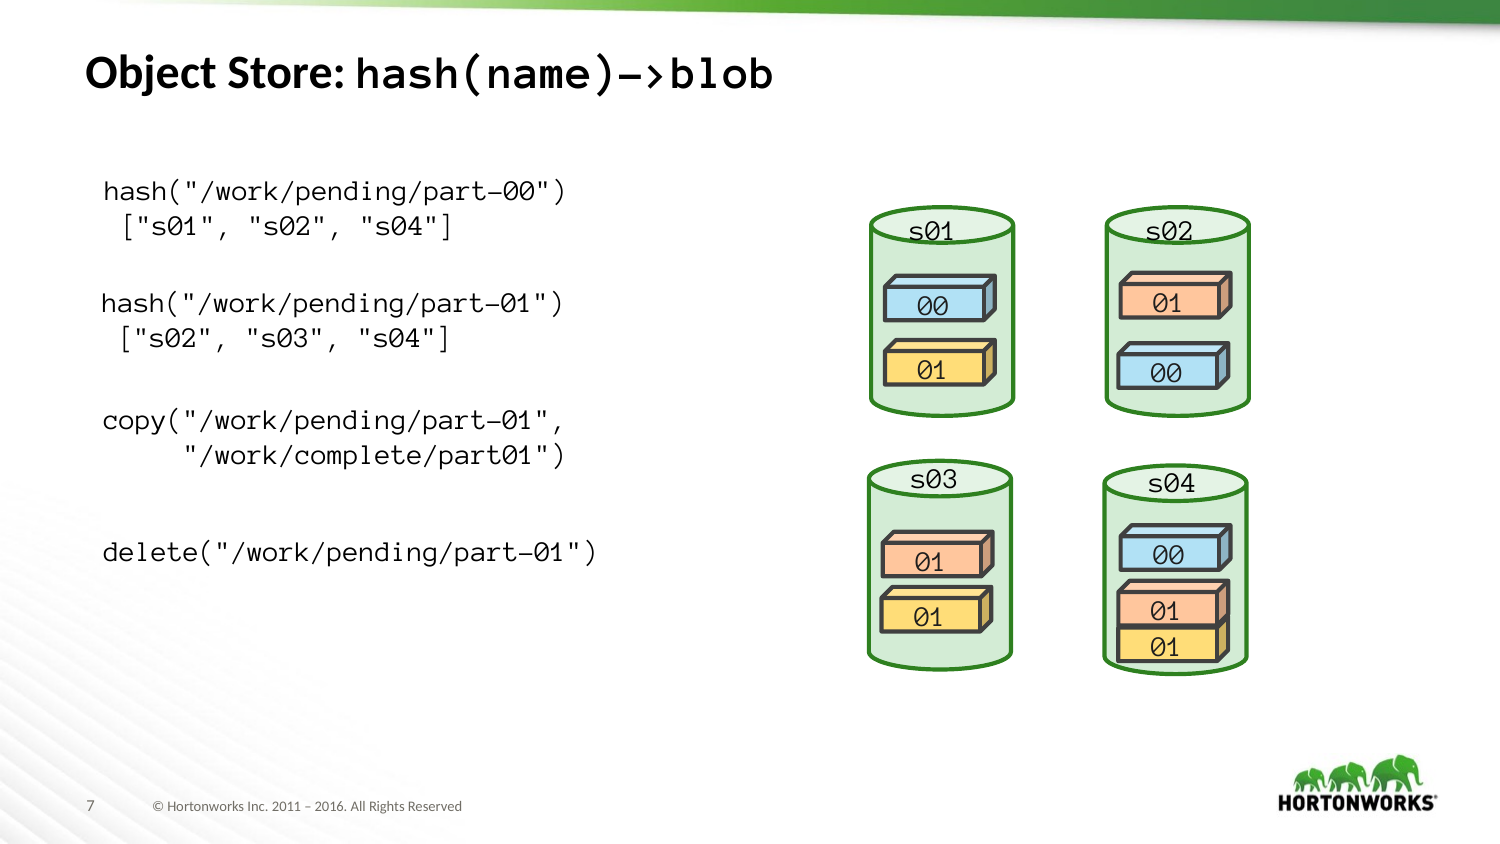

# Object Store: hash(name)->blob
hash("/work/pending/part-00")
 ["s01", "s02", "s04"]
s01
s02

01
00
hash("/work/pending/part-01")
 ["s02", "s03", "s04"]
01
00
copy("/work/pending/part-01",
     "/work/complete/part01")
s03
s04

delete("/work/pending/part-01")
00
01
01
01
01